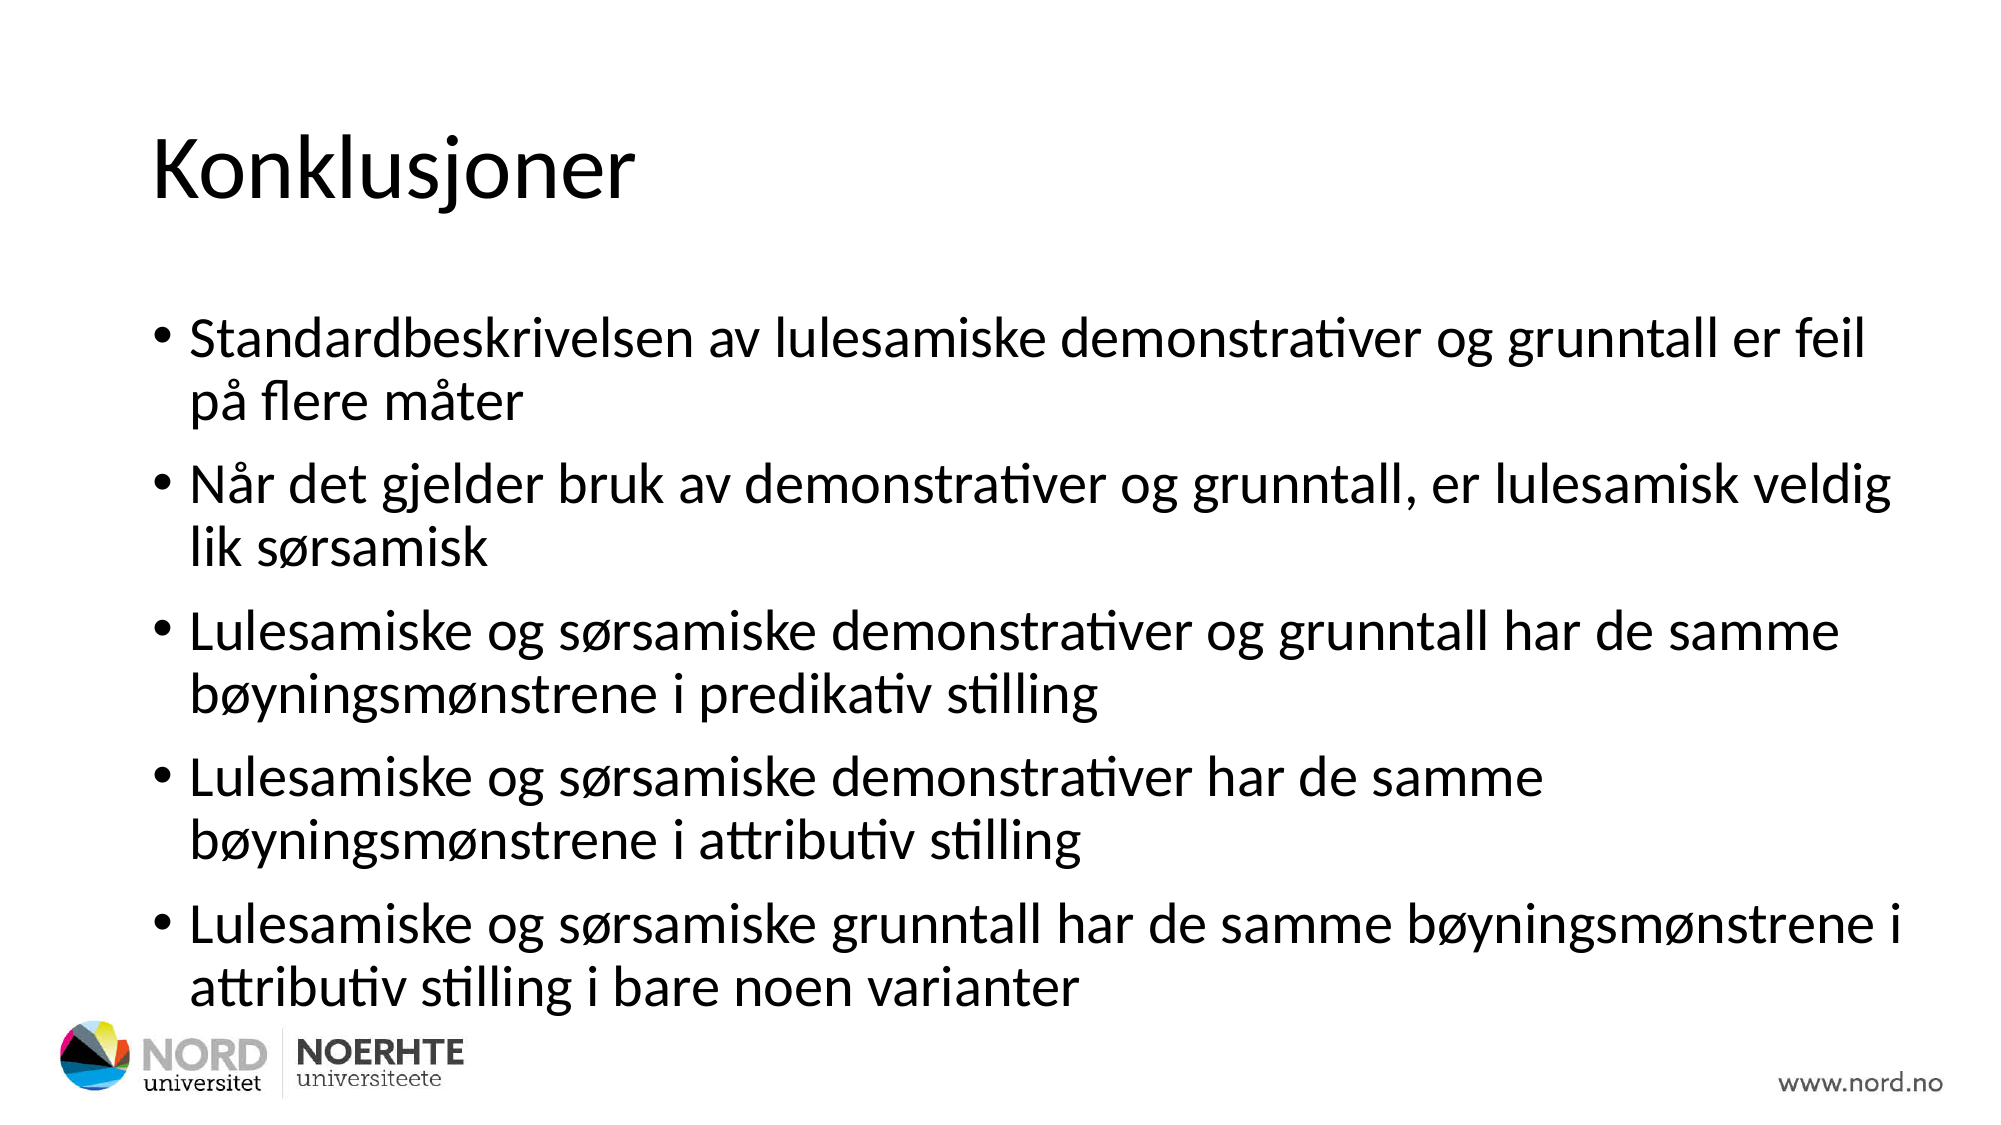

# Konklusjoner
Standardbeskrivelsen av lulesamiske demonstrativer og grunntall er feil på flere måter
Når det gjelder bruk av demonstrativer og grunntall, er lulesamisk veldig lik sørsamisk
Lulesamiske og sørsamiske demonstrativer og grunntall har de samme bøyningsmønstrene i predikativ stilling
Lulesamiske og sørsamiske demonstrativer har de samme bøyningsmønstrene i attributiv stilling
Lulesamiske og sørsamiske grunntall har de samme bøyningsmønstrene i attributiv stilling i bare noen varianter